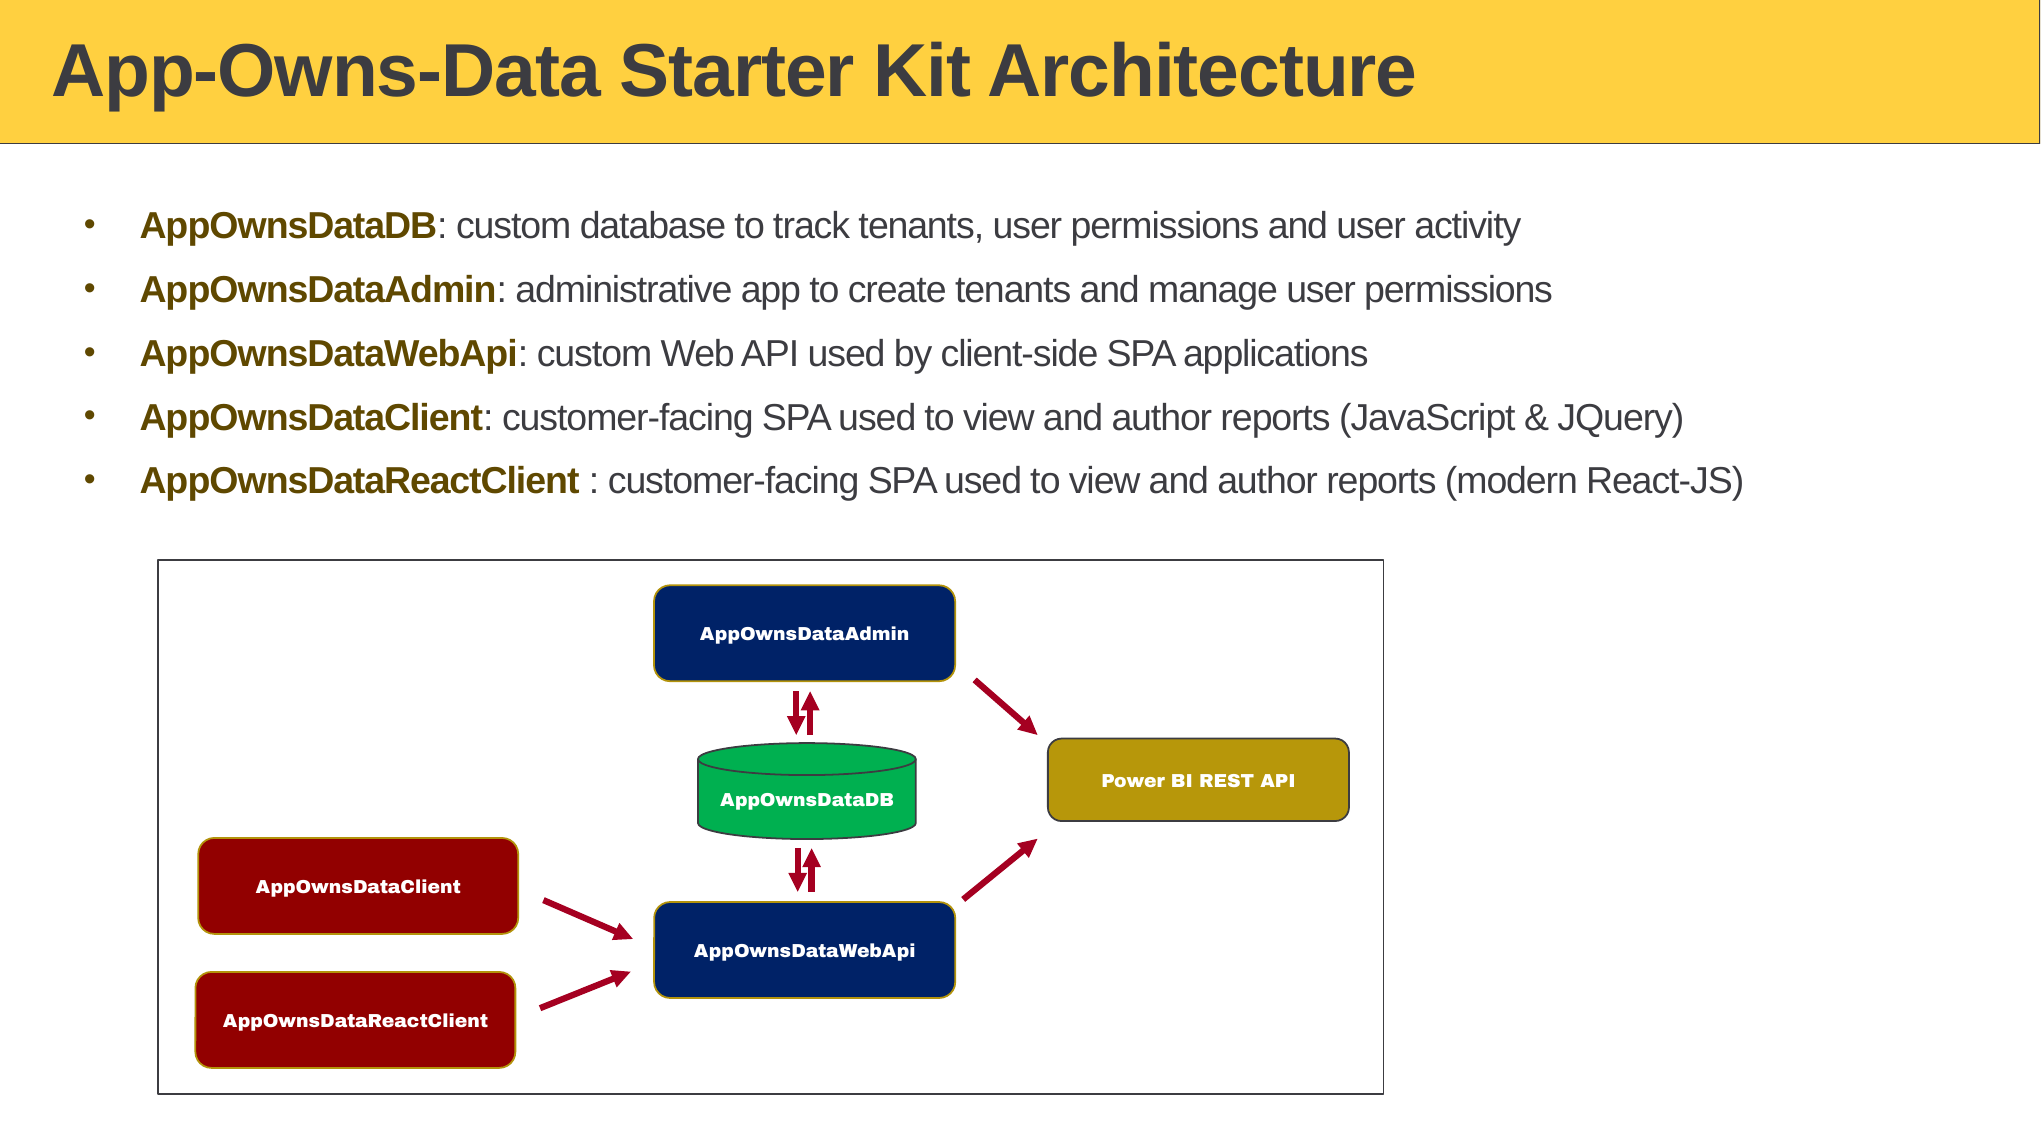

# App-Owns-Data Starter Kit Architecture
AppOwnsDataDB: custom database to track tenants, user permissions and user activity
AppOwnsDataAdmin: administrative app to create tenants and manage user permissions
AppOwnsDataWebApi: custom Web API used by client-side SPA applications
AppOwnsDataClient: customer-facing SPA used to view and author reports (JavaScript & JQuery)
AppOwnsDataReactClient : customer-facing SPA used to view and author reports (modern React-JS)

AppOwnsDataAdmin
Power BI REST API
AppOwnsDataDB
AppOwnsDataClient
AppOwnsDataWebApi
AppOwnsDataReactClient